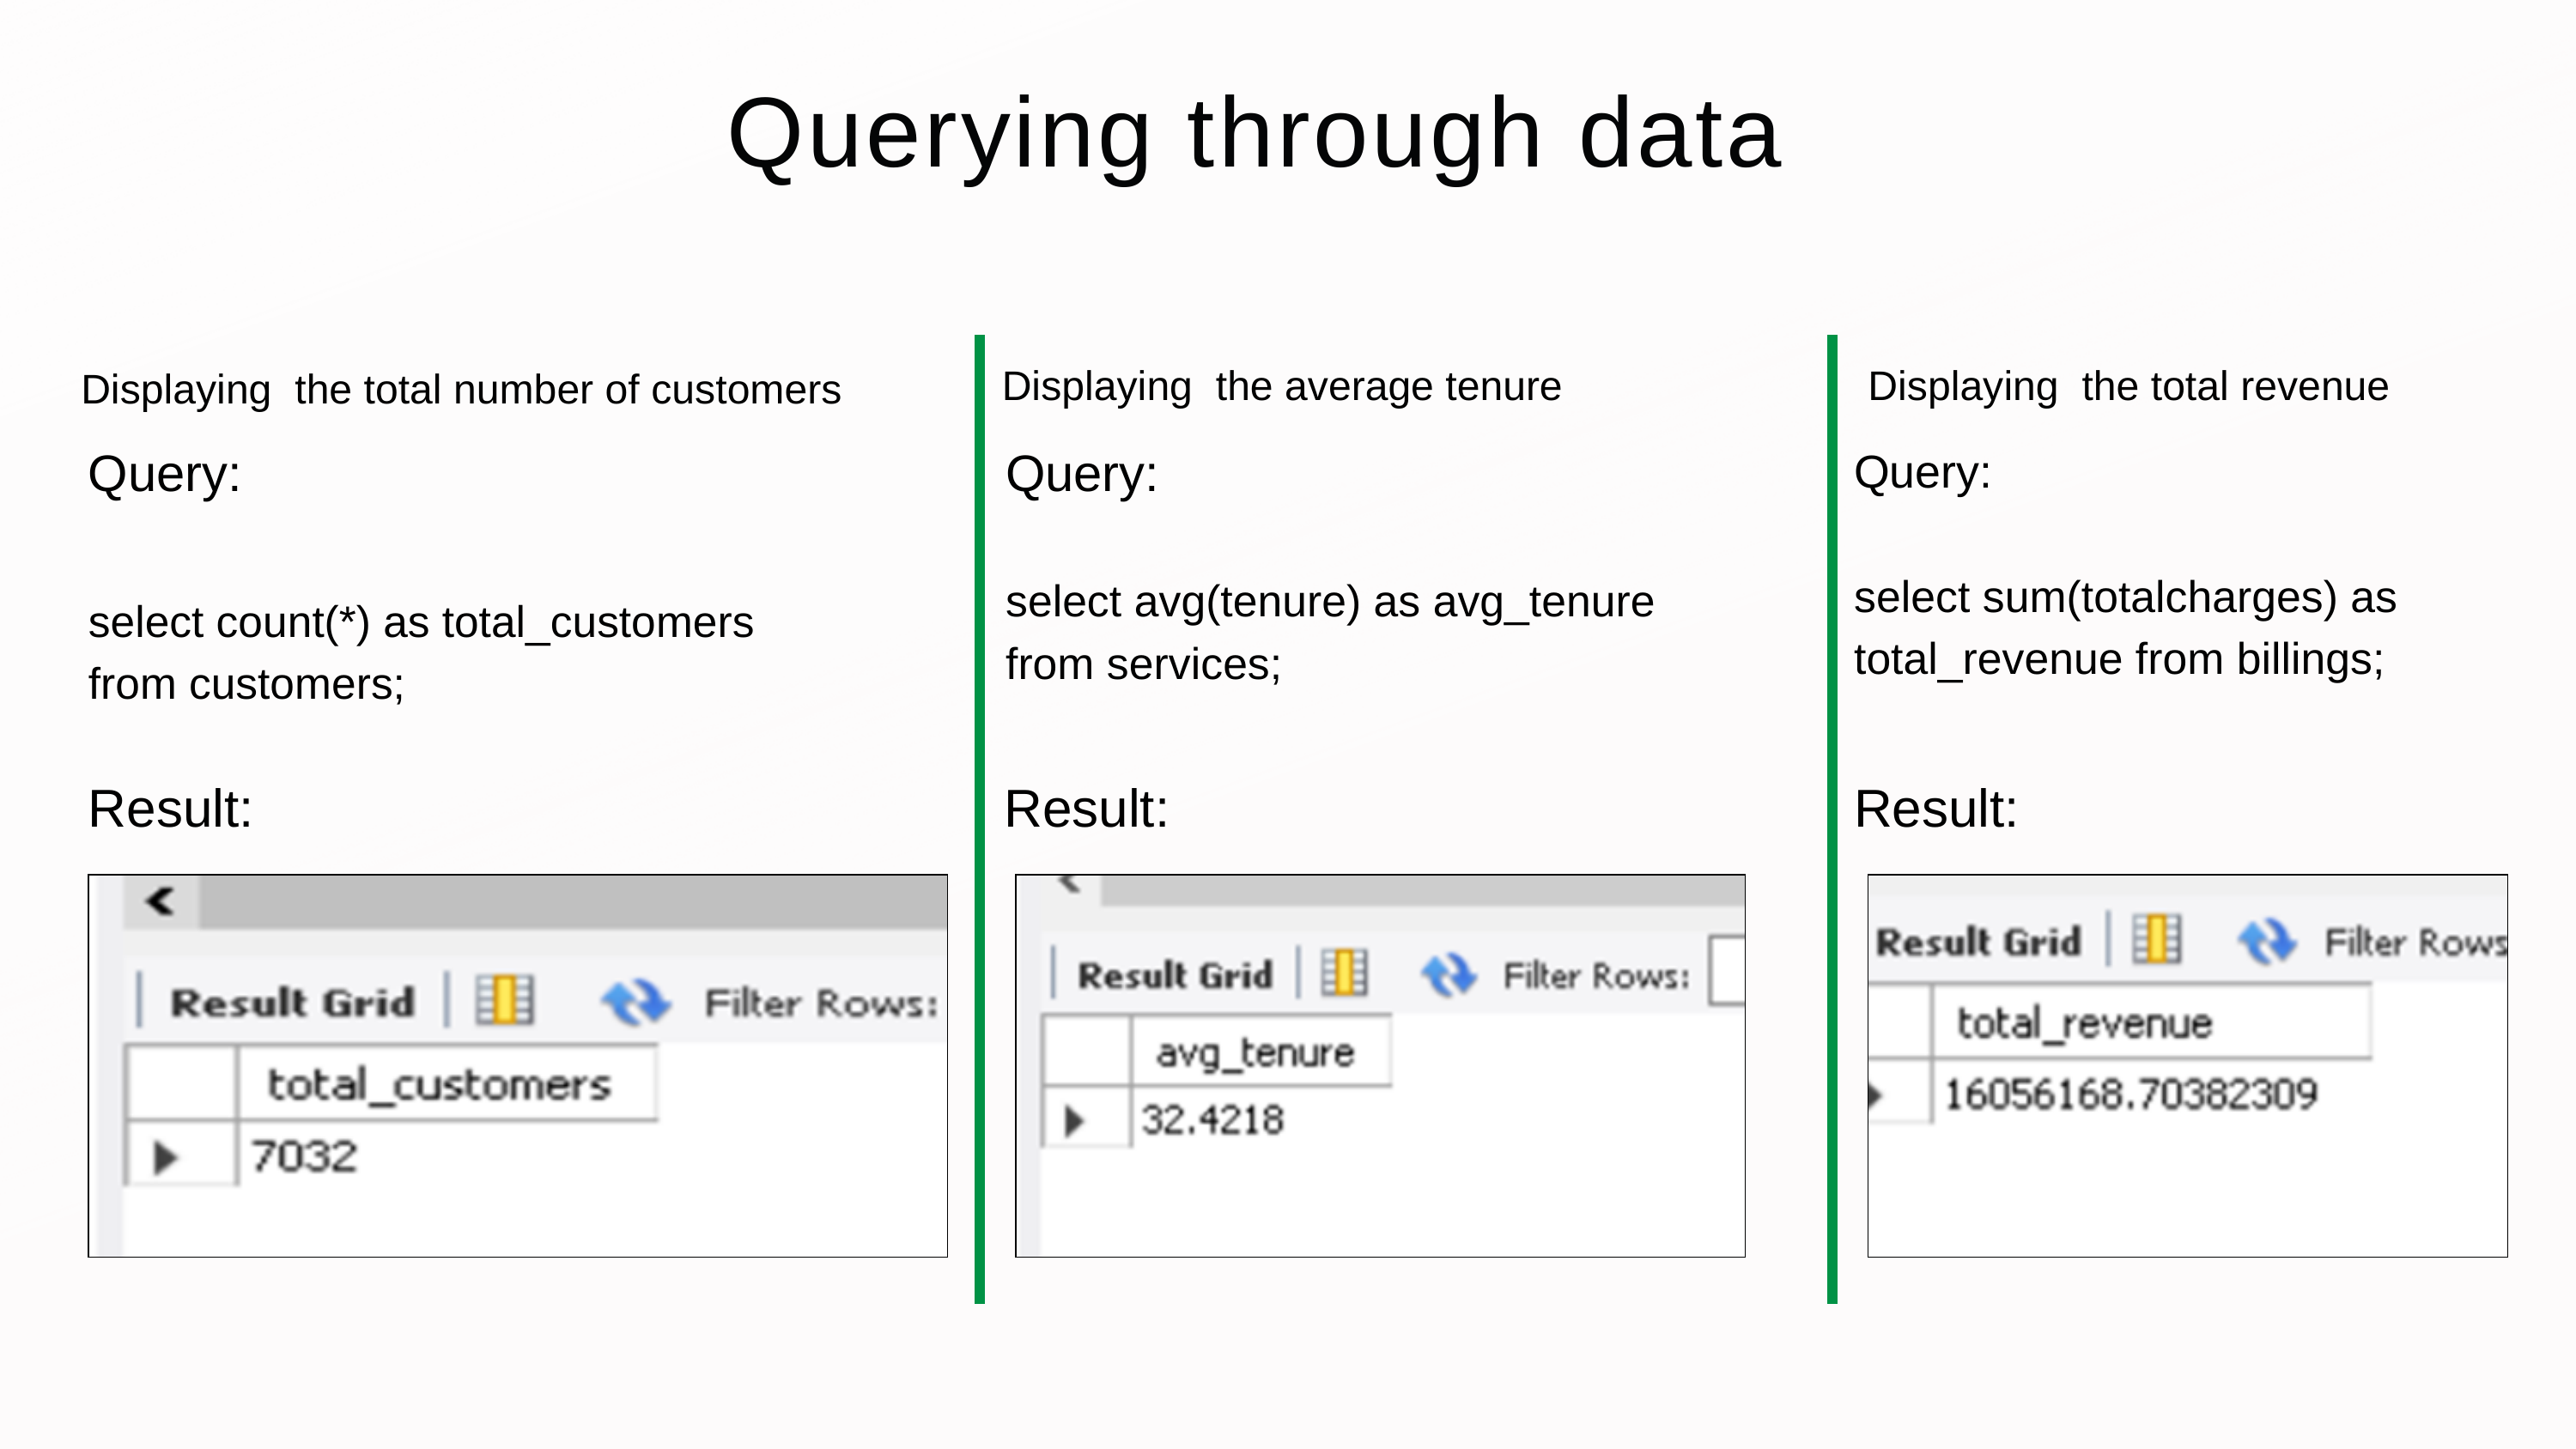

Querying through data

Displaying  the average tenure
Displaying  the total revenue
Displaying  the total number of customers
Query:

select count(*) as total_customers from customers;

Query:

select avg(tenure) as avg_tenure from services;

Query:

select sum(totalcharges) as total_revenue from billings;

Result:
Result:
Result: